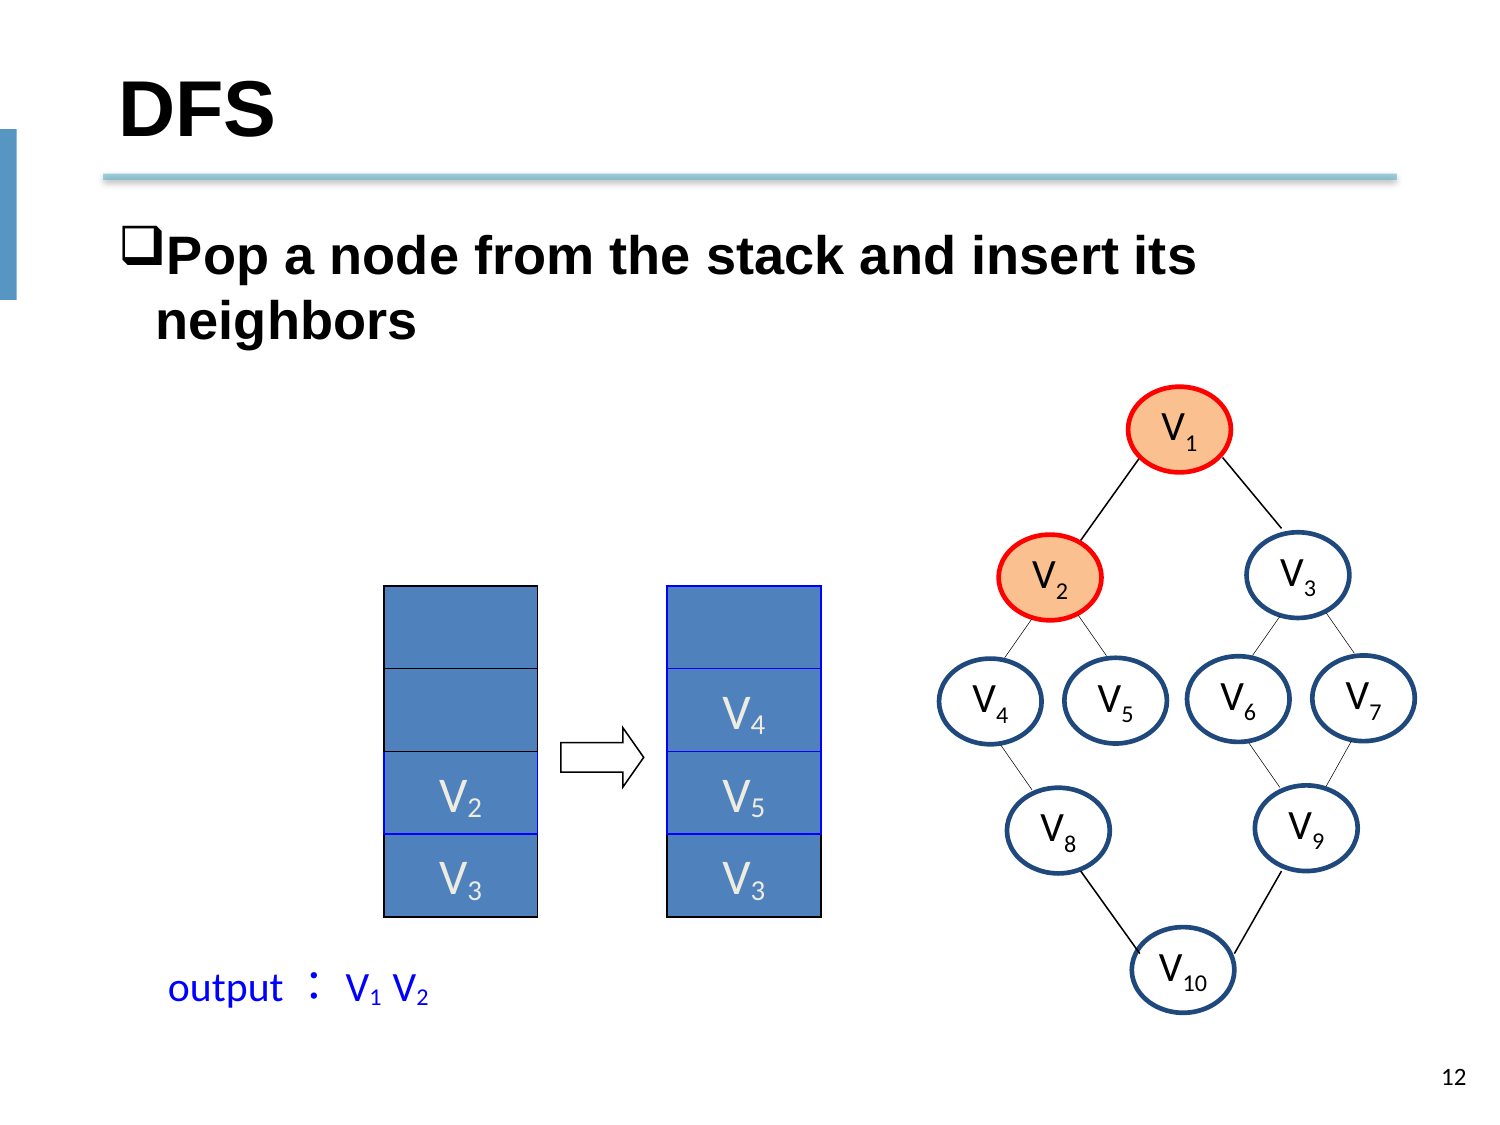

# DFS
Pop a node from the stack and insert its neighbors
V1

V3
V2

V7
V6
V5
V4

V4

V2
V5
V9
V8
V3
V3

V10
output：V1  V2
12